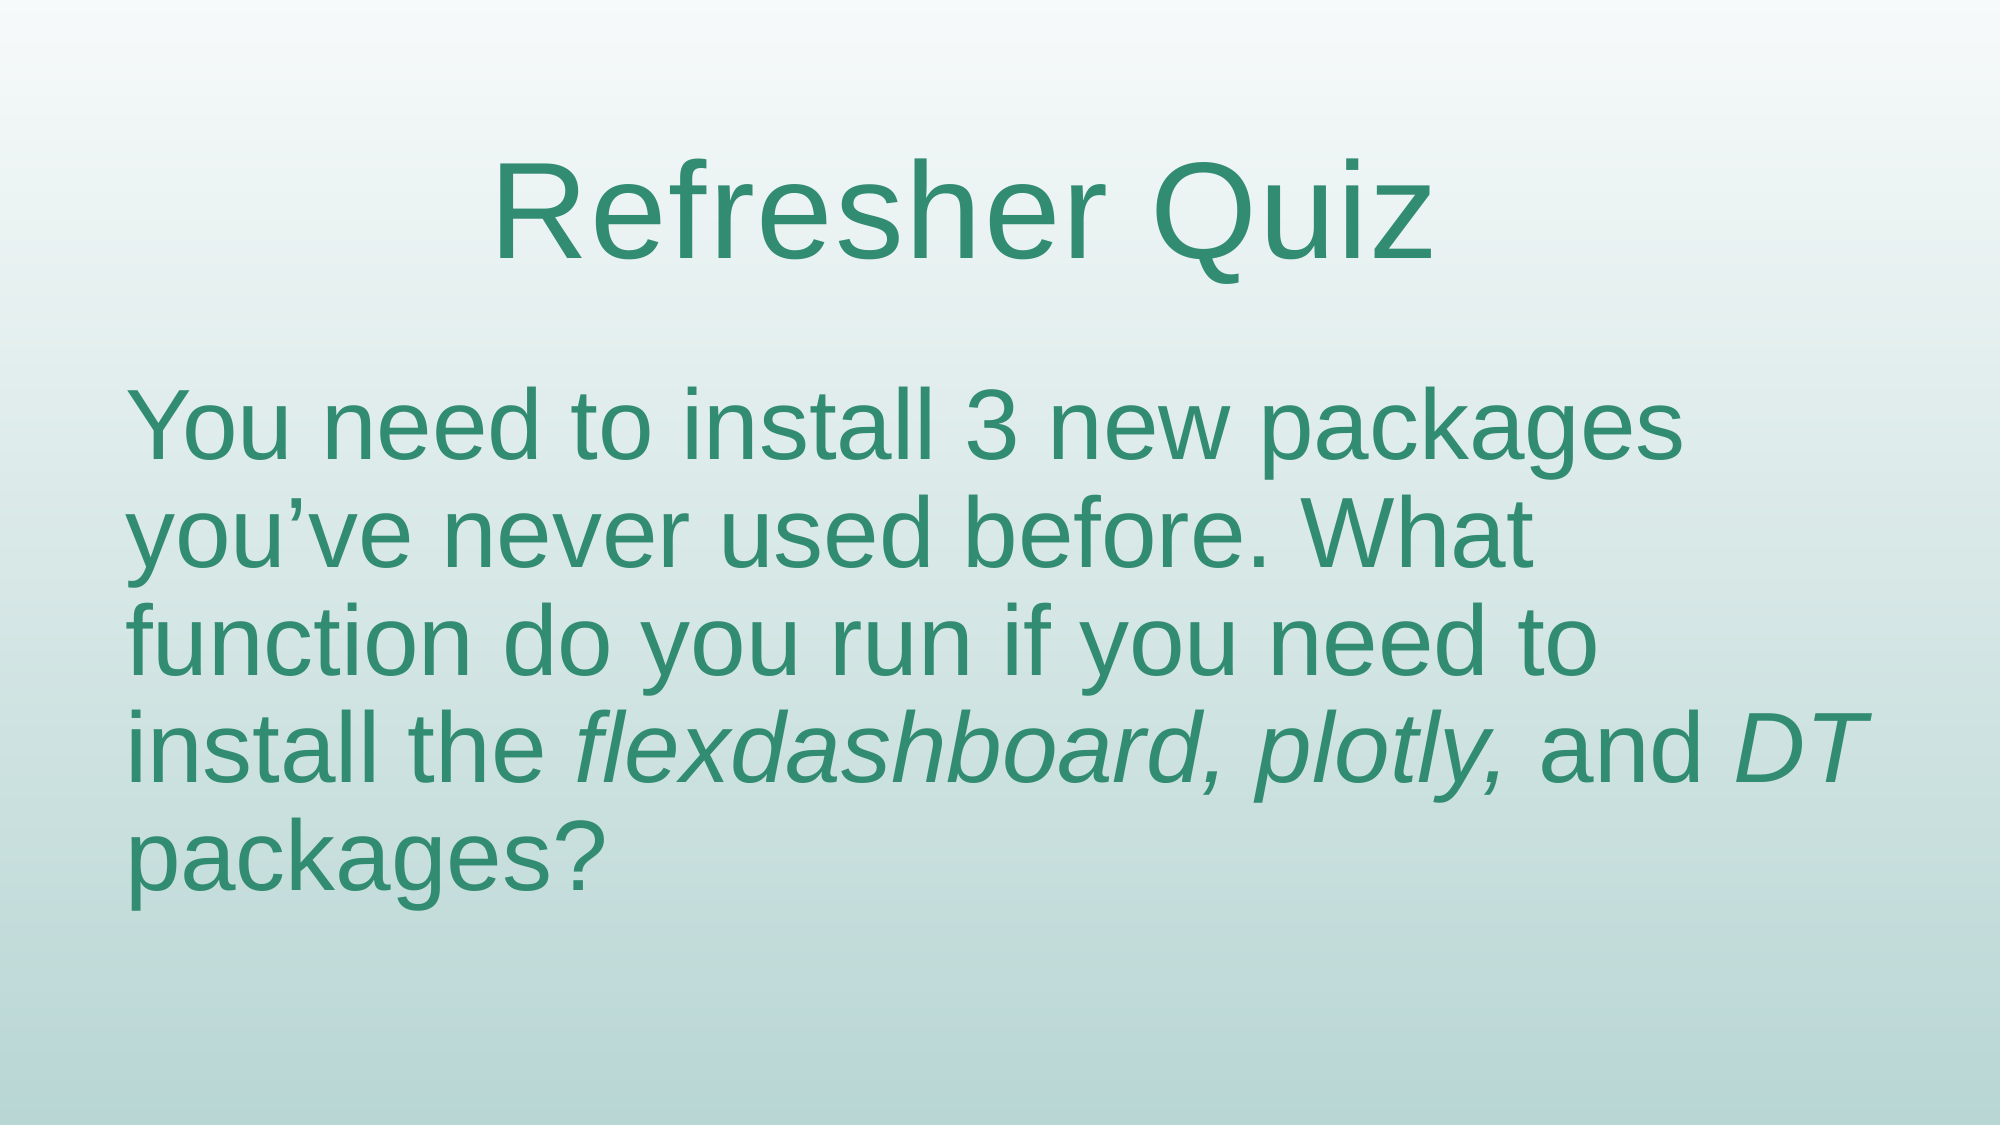

# Refresher Quiz
You need to install 3 new packages you’ve never used before. What function do you run if you need to install the flexdashboard, plotly, and DT packages?